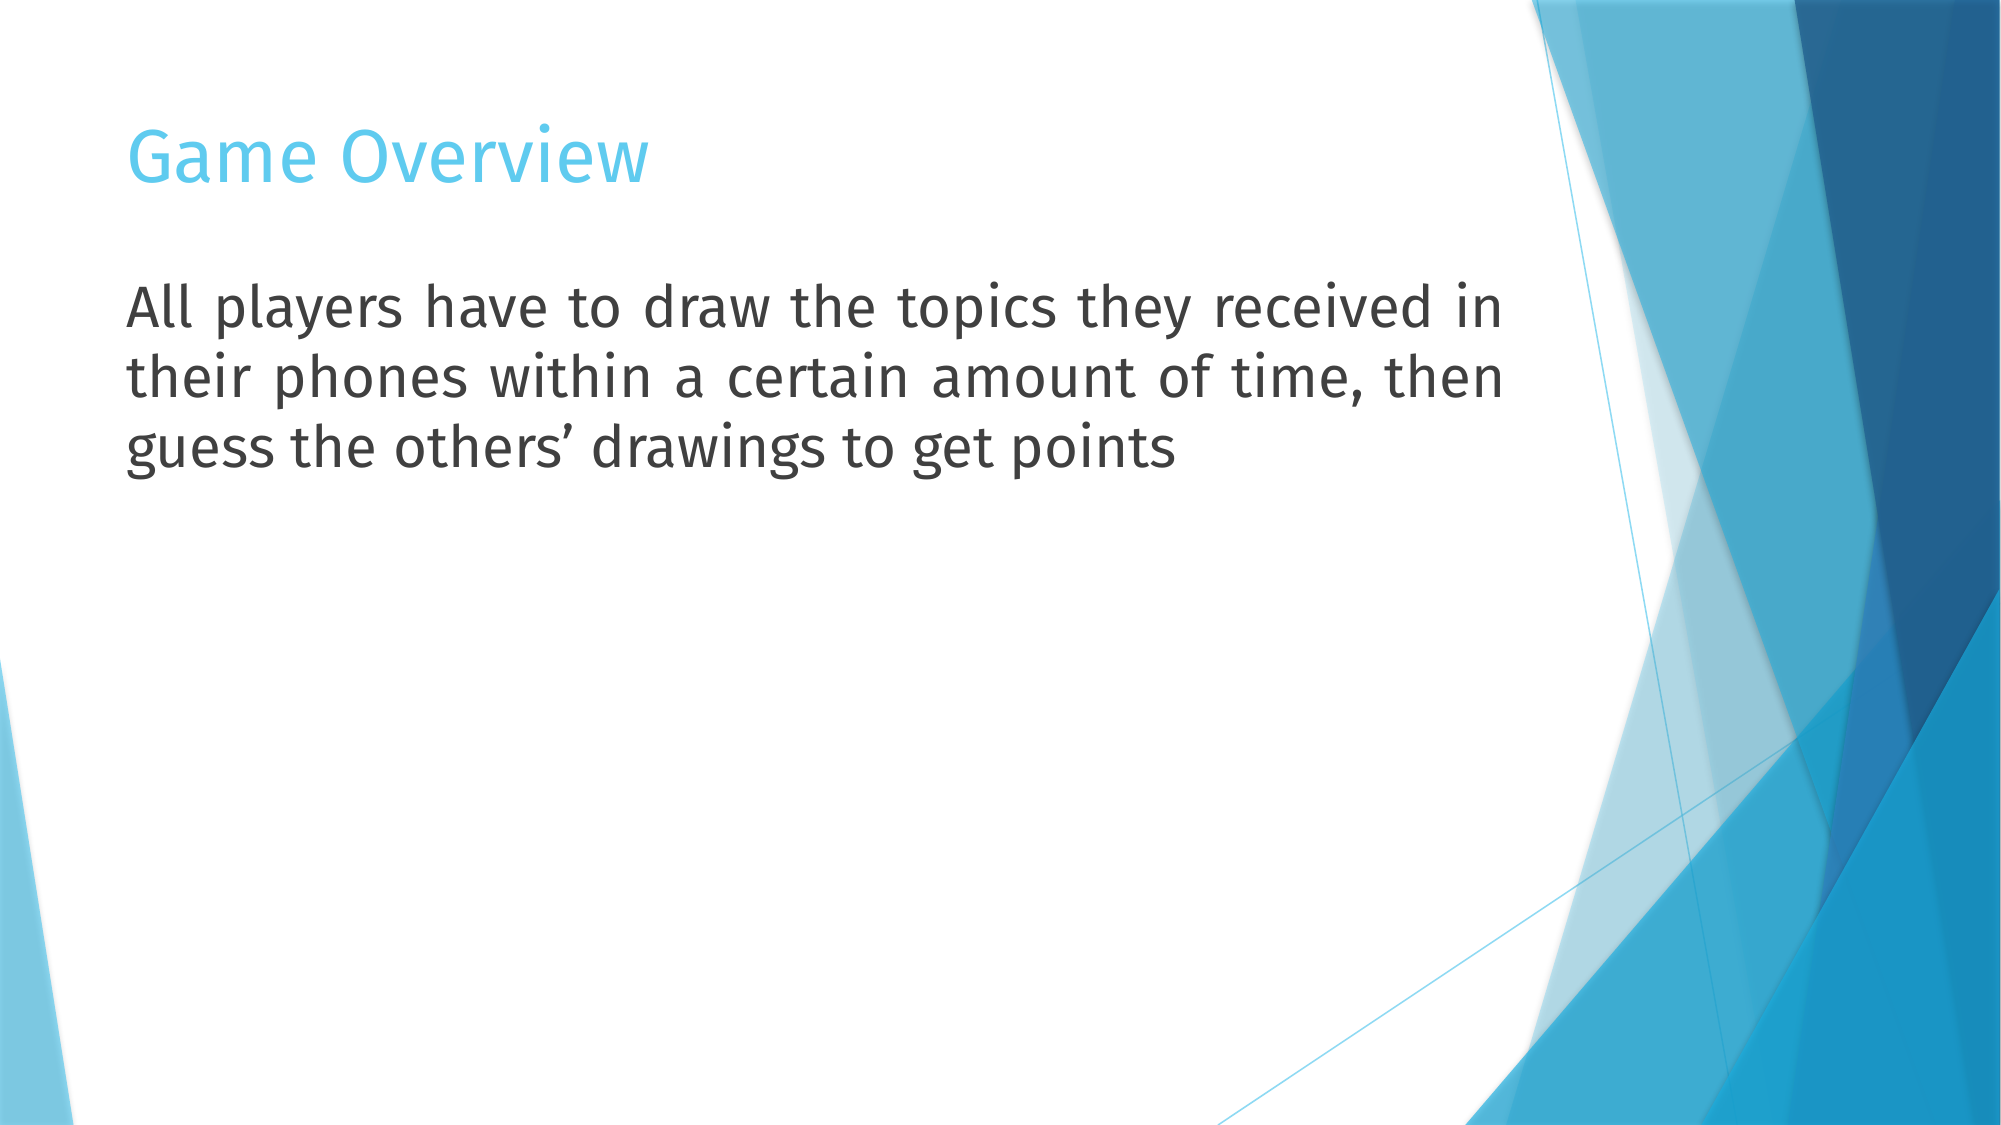

# Game Overview
All players have to draw the topics they received in their phones within a certain amount of time, then guess the others’ drawings to get points